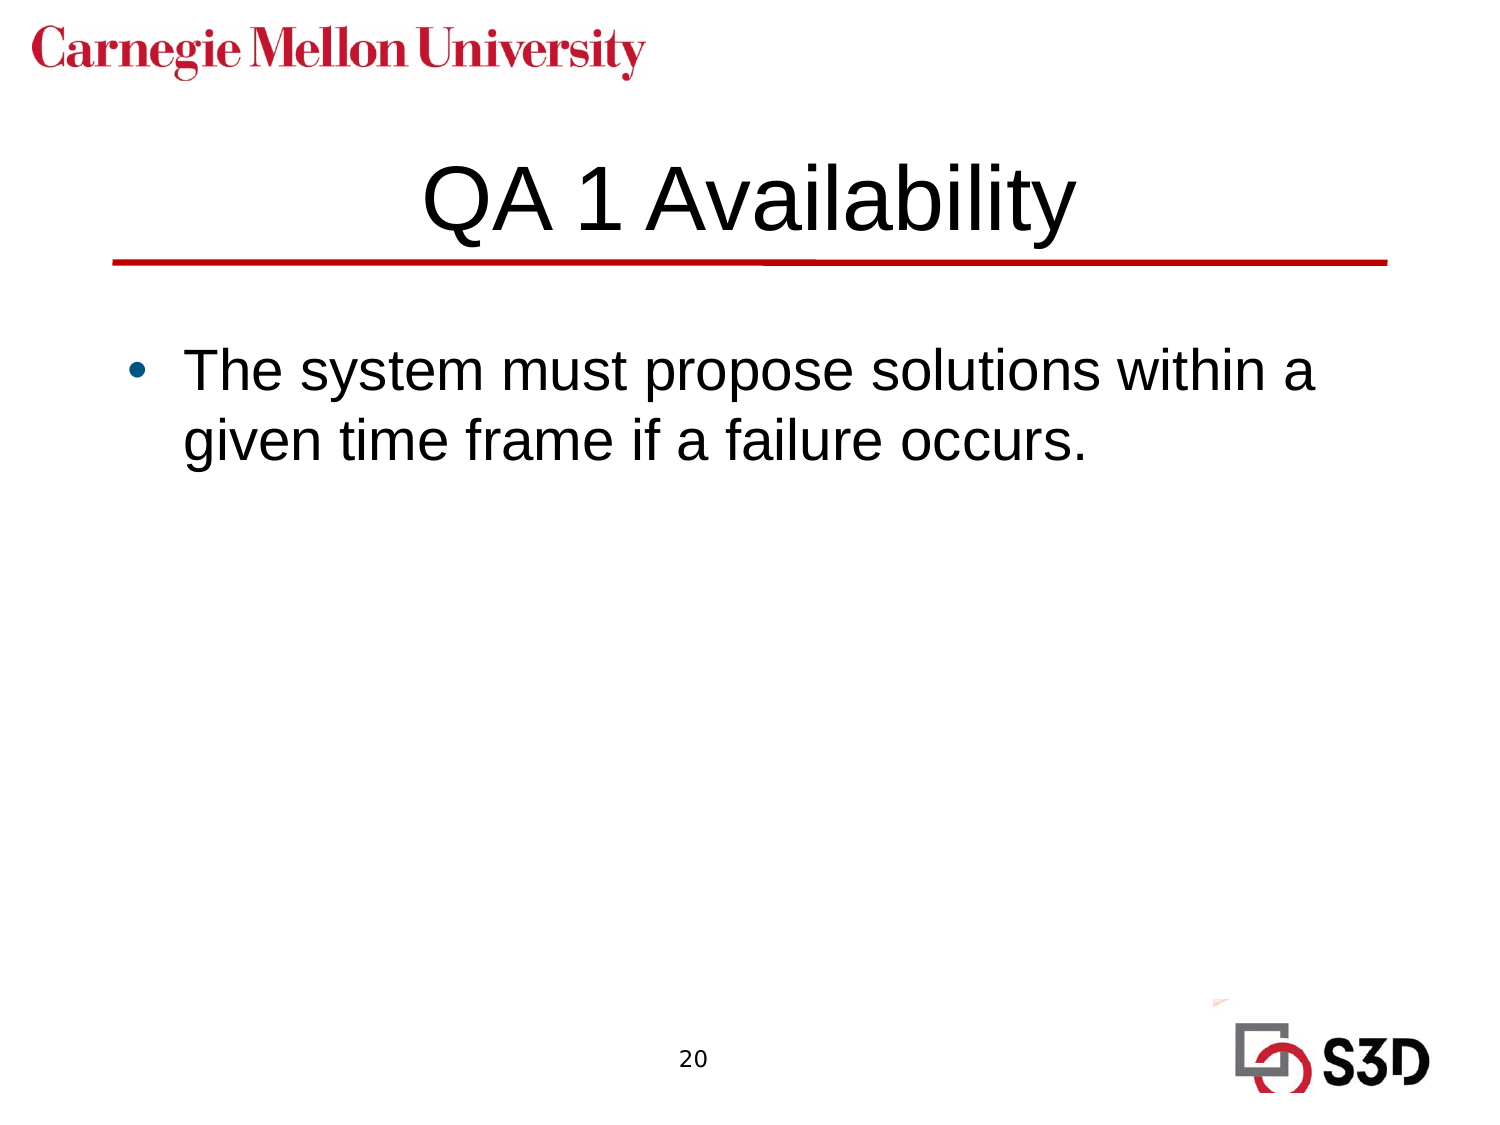

# QA 1 Availability
The system must propose solutions within a given time frame if a failure occurs.